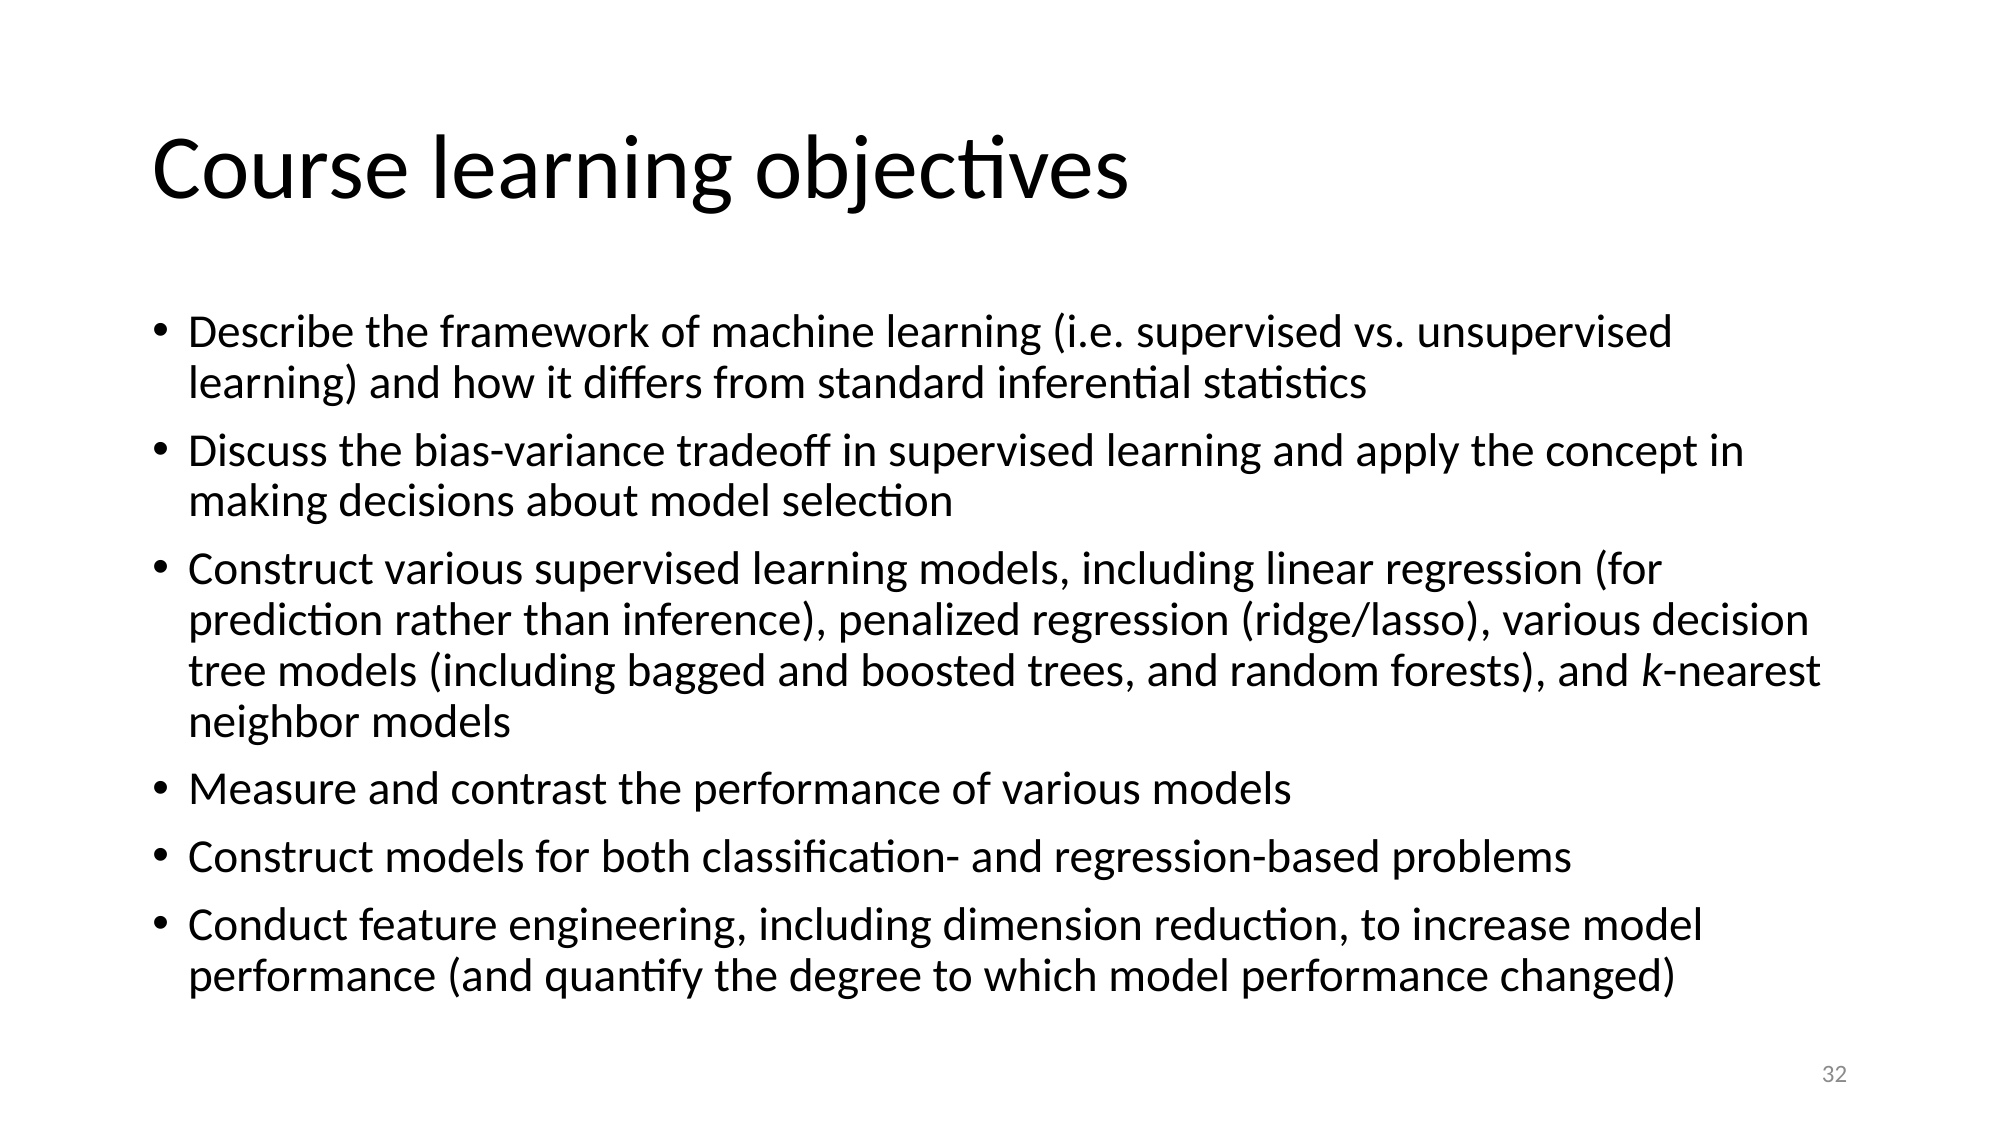

# Course learning objectives
Describe the framework of machine learning (i.e. supervised vs. unsupervised learning) and how it differs from standard inferential statistics
Discuss the bias-variance tradeoff in supervised learning and apply the concept in making decisions about model selection
Construct various supervised learning models, including linear regression (for prediction rather than inference), penalized regression (ridge/lasso), various decision tree models (including bagged and boosted trees, and random forests), and k-nearest neighbor models
Measure and contrast the performance of various models
Construct models for both classification- and regression-based problems
Conduct feature engineering, including dimension reduction, to increase model performance (and quantify the degree to which model performance changed)

32